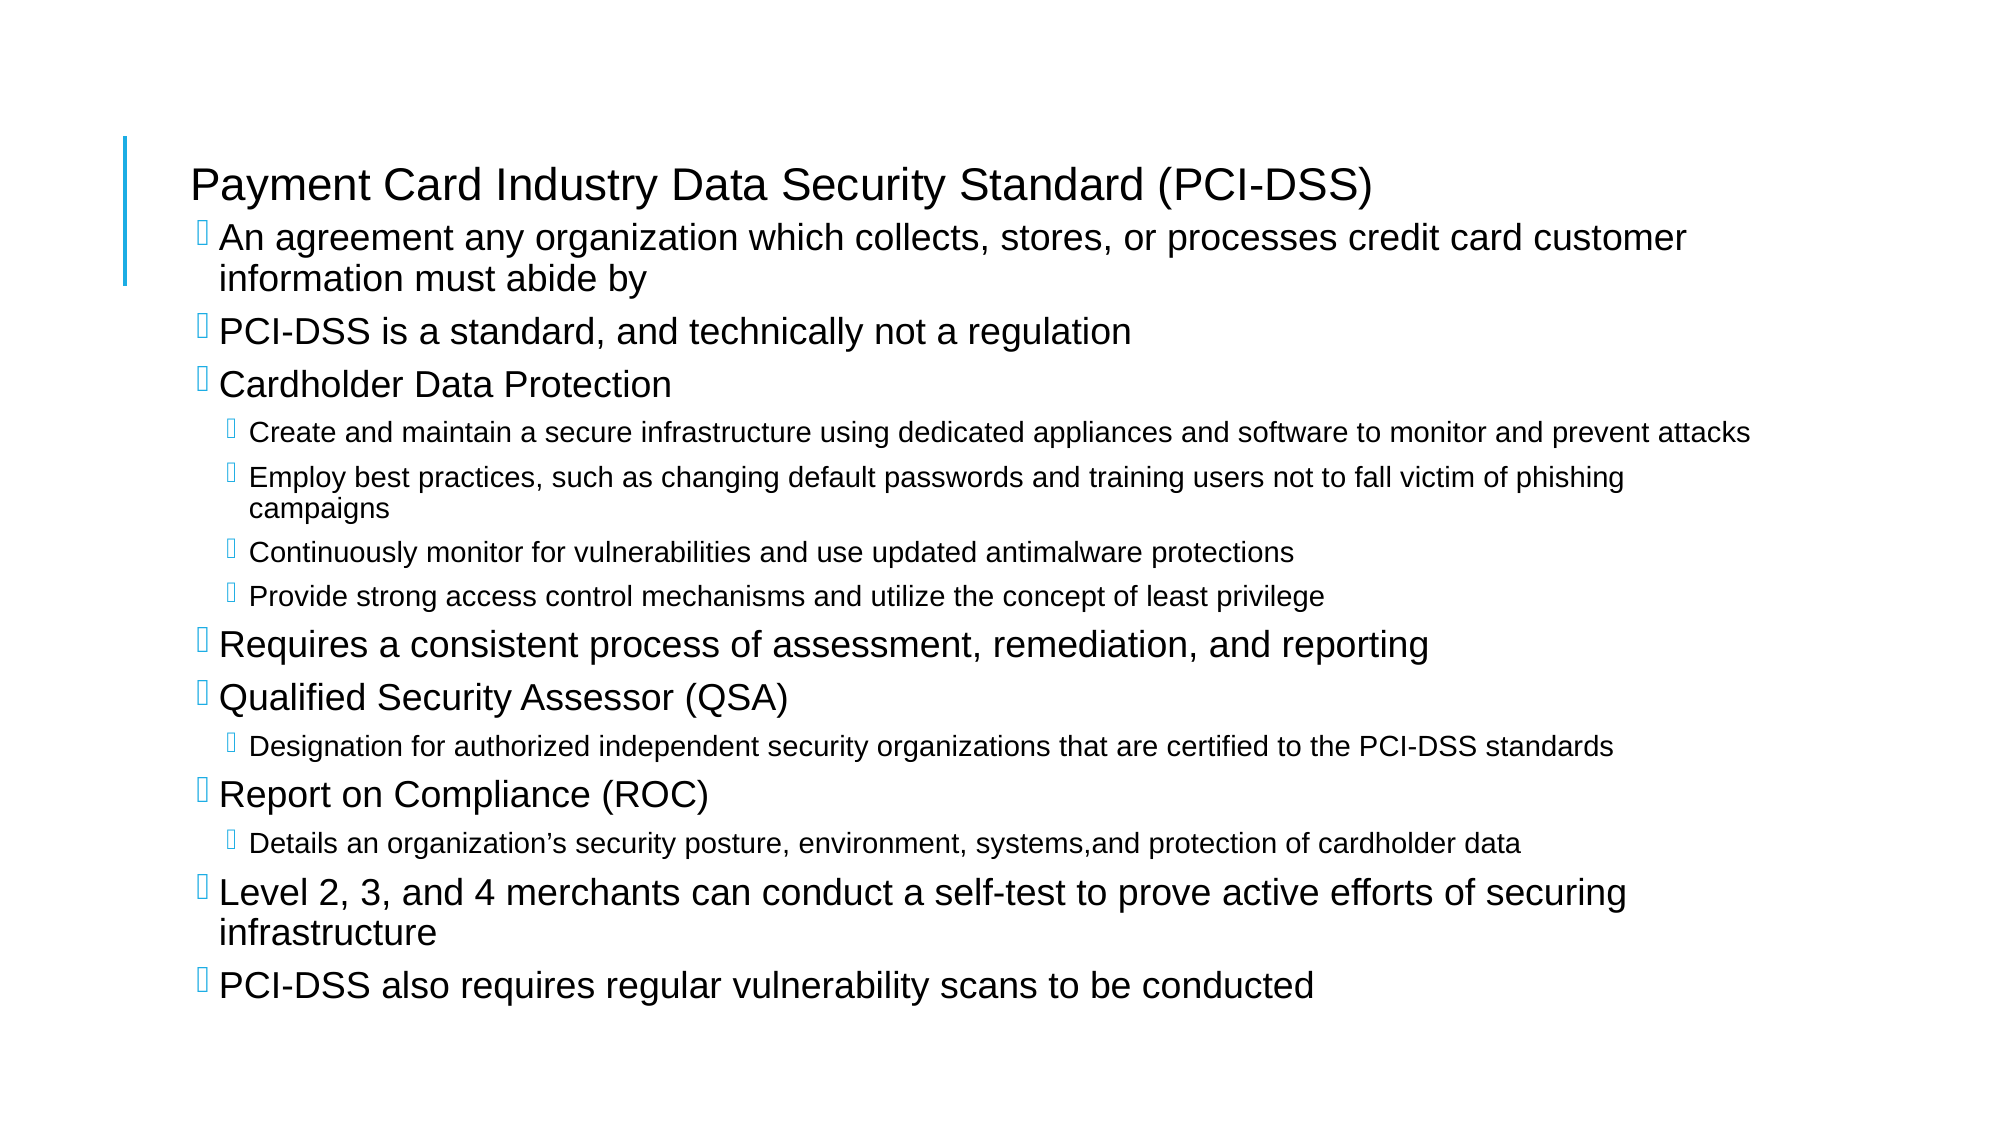

Payment Card Industry Data Security Standard (PCI-DSS)
An agreement any organization which collects, stores, or processes credit card customer information must abide by
PCI-DSS is a standard, and technically not a regulation
Cardholder Data Protection
Create and maintain a secure infrastructure using dedicated appliances and software to monitor and prevent attacks
Employ best practices, such as changing default passwords and training users not to fall victim of phishing campaigns
Continuously monitor for vulnerabilities and use updated antimalware protections
Provide strong access control mechanisms and utilize the concept of least privilege
Requires a consistent process of assessment, remediation, and reporting
Qualified Security Assessor (QSA)
Designation for authorized independent security organizations that are certified to the PCI-DSS standards
Report on Compliance (ROC)
Details an organization’s security posture, environment, systems,and protection of cardholder data
Level 2, 3, and 4 merchants can conduct a self-test to prove active efforts of securing infrastructure
PCI-DSS also requires regular vulnerability scans to be conducted